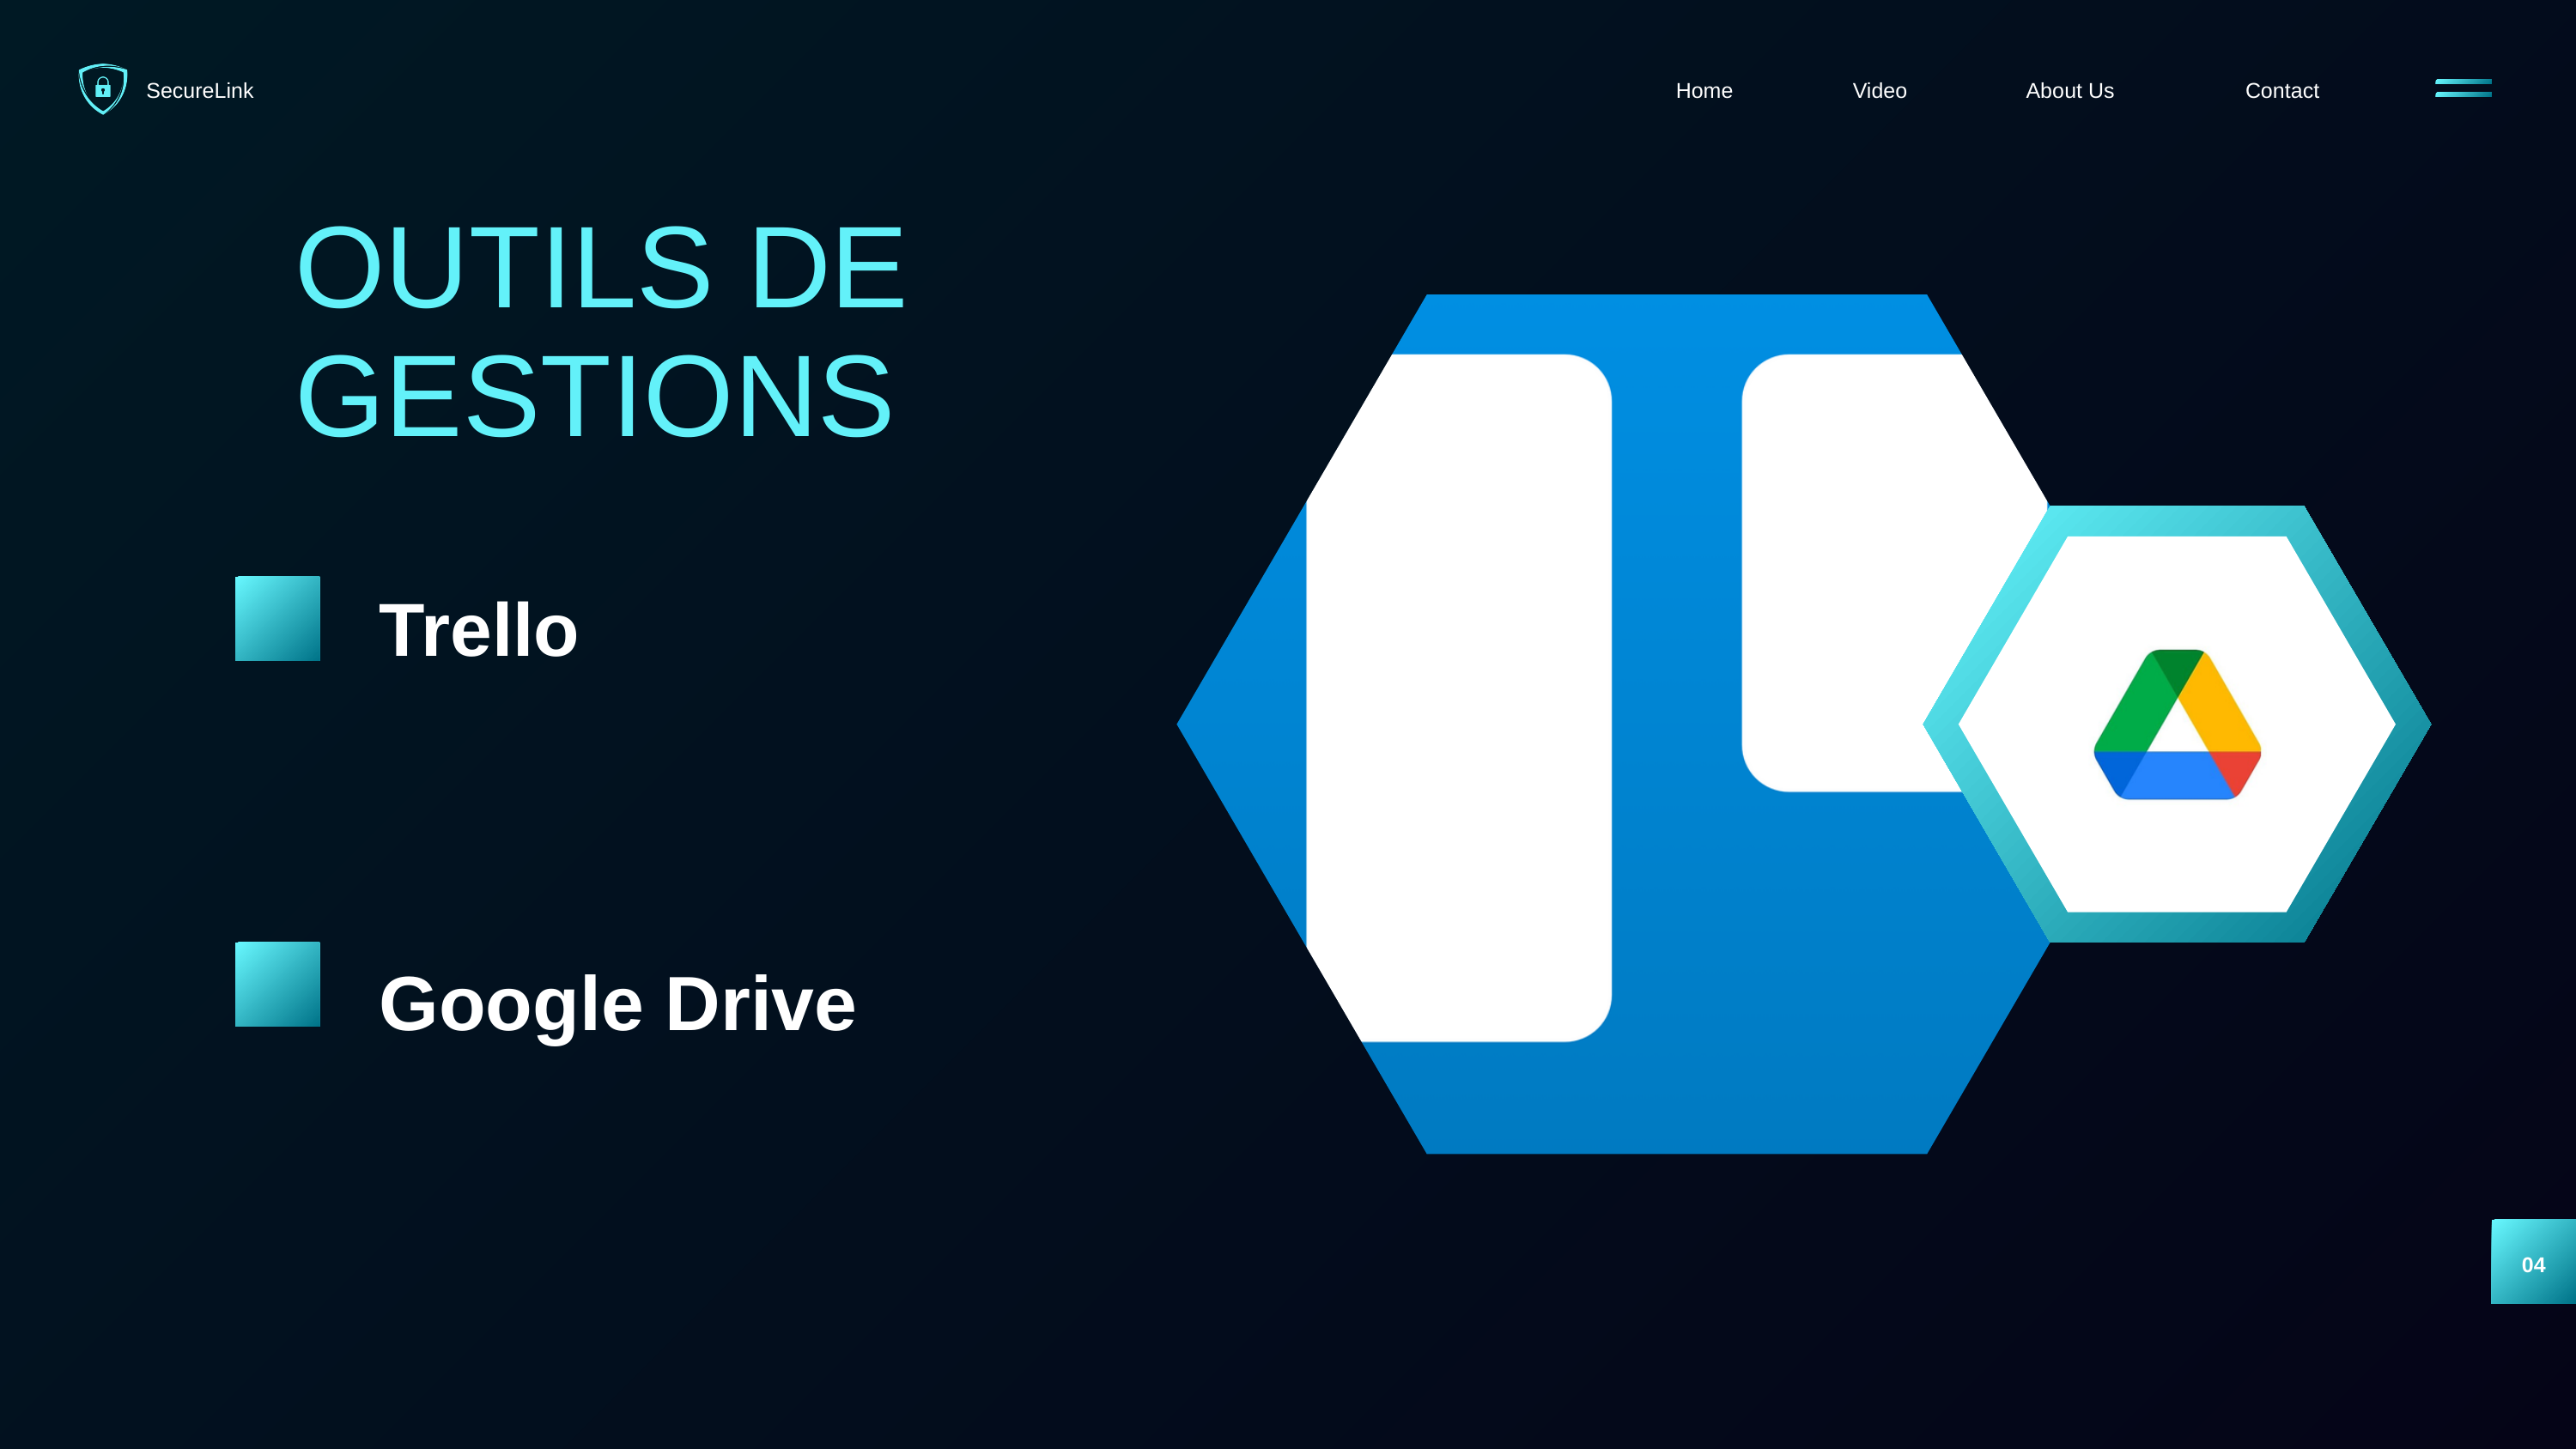

SecureLink
Home
Video
About Us
Contact

OUTILS DE GESTIONS

Trello

Google Drive

04